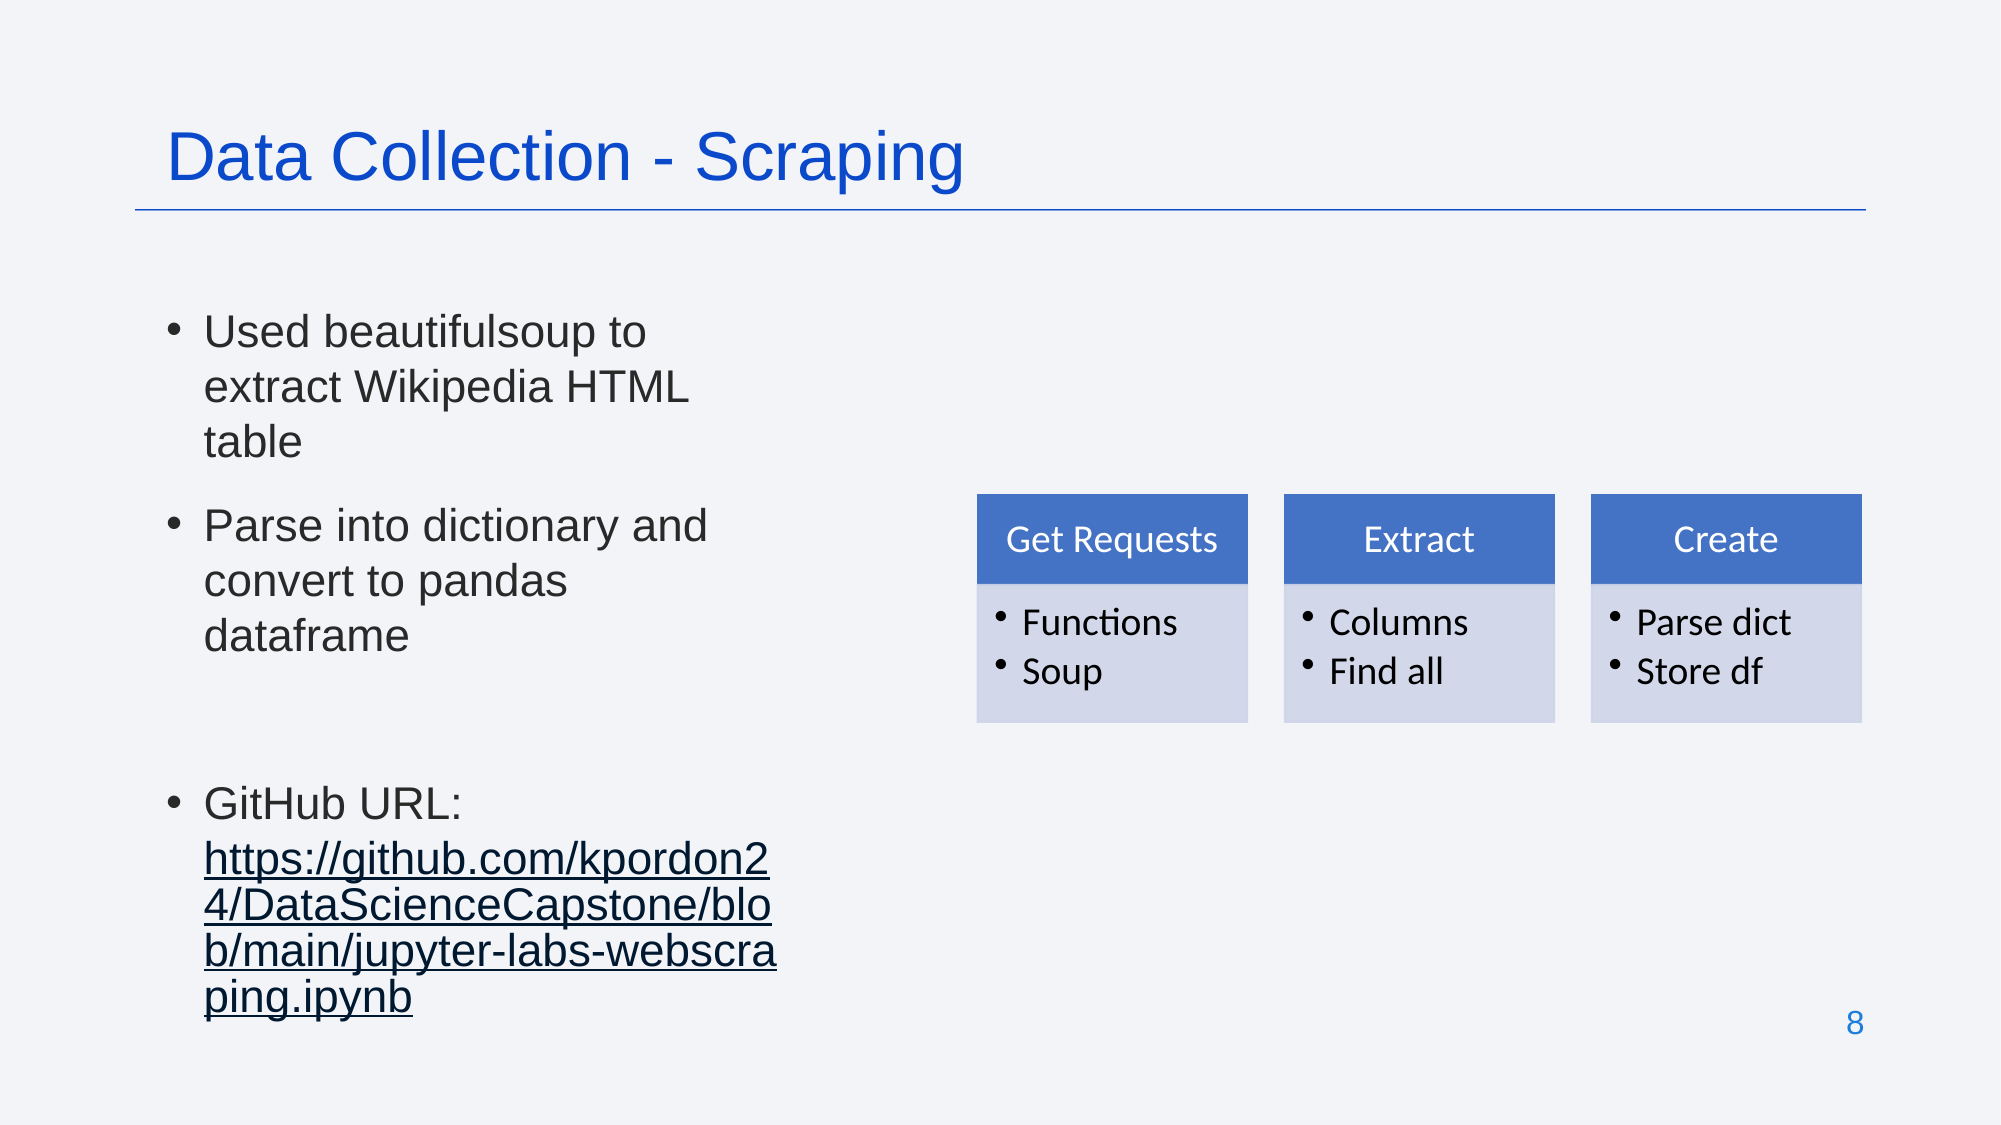

Data Collection - Scraping
Get Requests
Functions
Soup
Extract
Columns
Find all
Create
Parse dict
Store df
Used beautifulsoup to extract Wikipedia HTML table
Parse into dictionary and convert to pandas dataframe

GitHub URL: https://github.com/kpordon24/DataScienceCapstone/blob/main/jupyter-labs-webscraping.ipynb

8